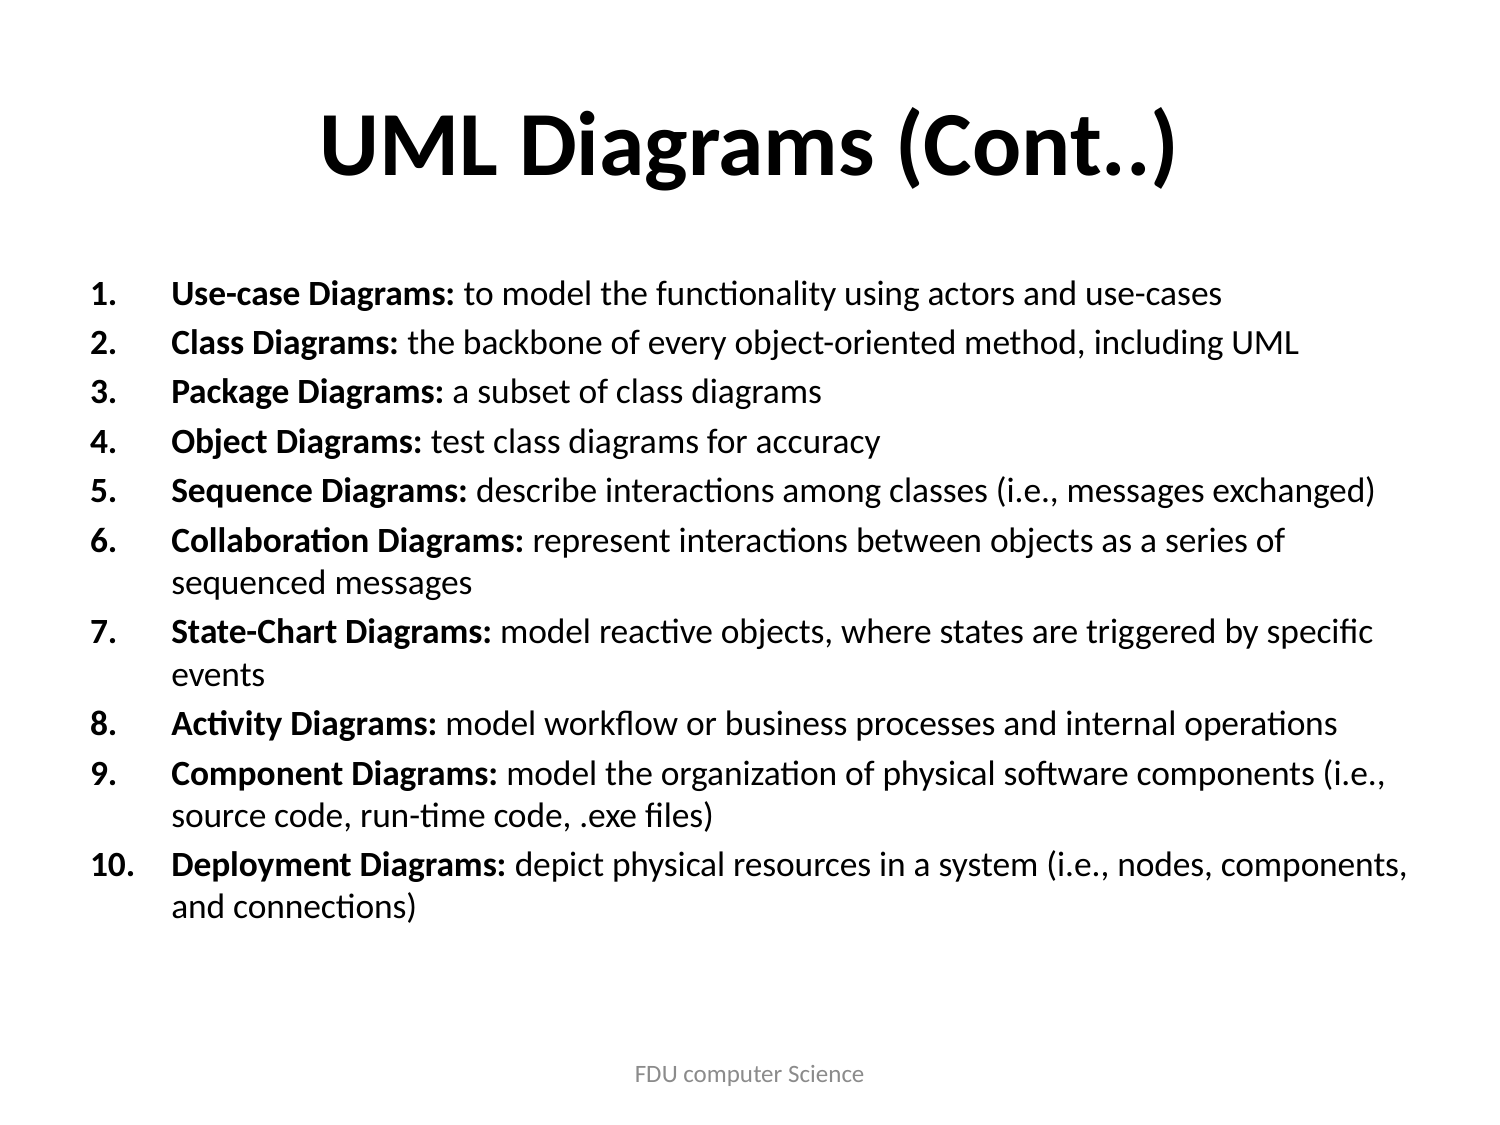

# UML Diagrams (Cont..)
Use-case Diagrams: to model the functionality using actors and use-cases
Class Diagrams: the backbone of every object-oriented method, including UML
Package Diagrams: a subset of class diagrams
Object Diagrams: test class diagrams for accuracy
Sequence Diagrams: describe interactions among classes (i.e., messages exchanged)
Collaboration Diagrams: represent interactions between objects as a series of sequenced messages
State-Chart Diagrams: model reactive objects, where states are triggered by specific events
Activity Diagrams: model workflow or business processes and internal operations
Component Diagrams: model the organization of physical software components (i.e., source code, run-time code, .exe files)
Deployment Diagrams: depict physical resources in a system (i.e., nodes, components, and connections)

FDU computer Science